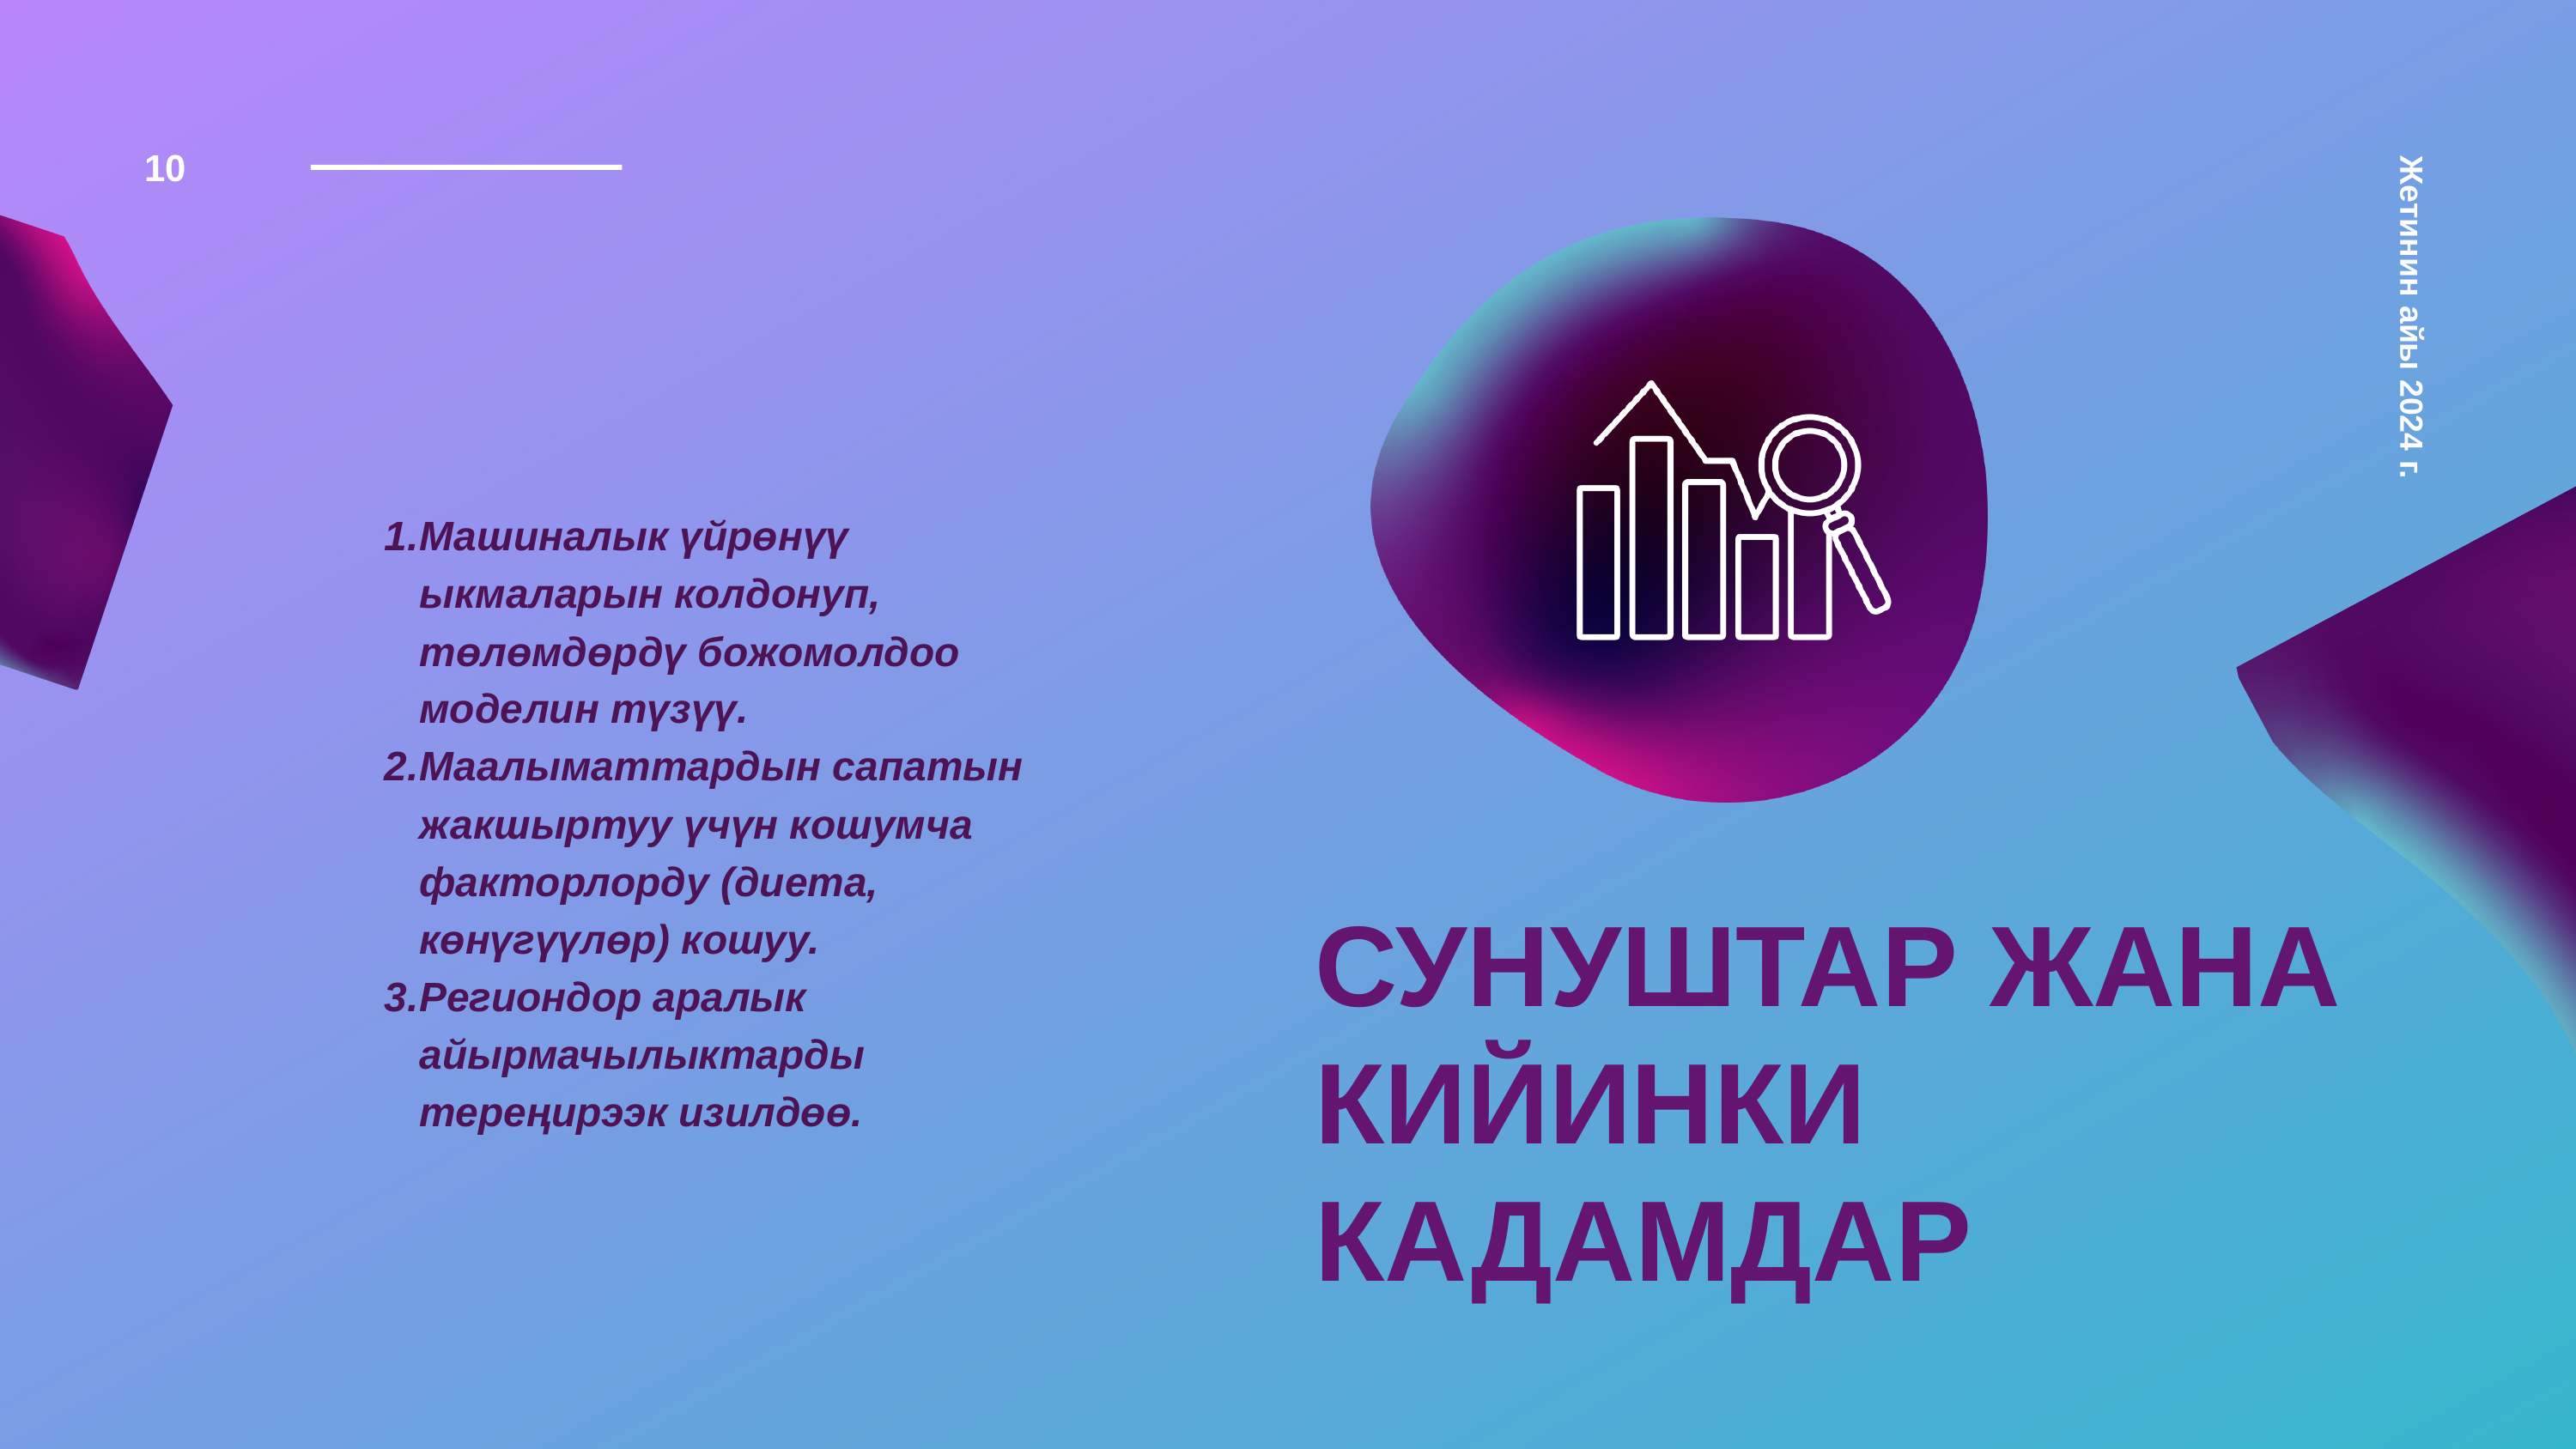

10

 Жетинин айы 2024 г.

Машиналык үйрөнүү ыкмаларын колдонуп, төлөмдөрдү божомолдоо моделин түзүү.
Маалыматтардын сапатын жакшыртуу үчүн кошумча факторлорду (диета, көнүгүүлөр) кошуу.
Региондор аралык айырмачылыктарды тереңирээк изилдөө.

СУНУШТАР ЖАНА КИЙИНКИ КАДАМДАР